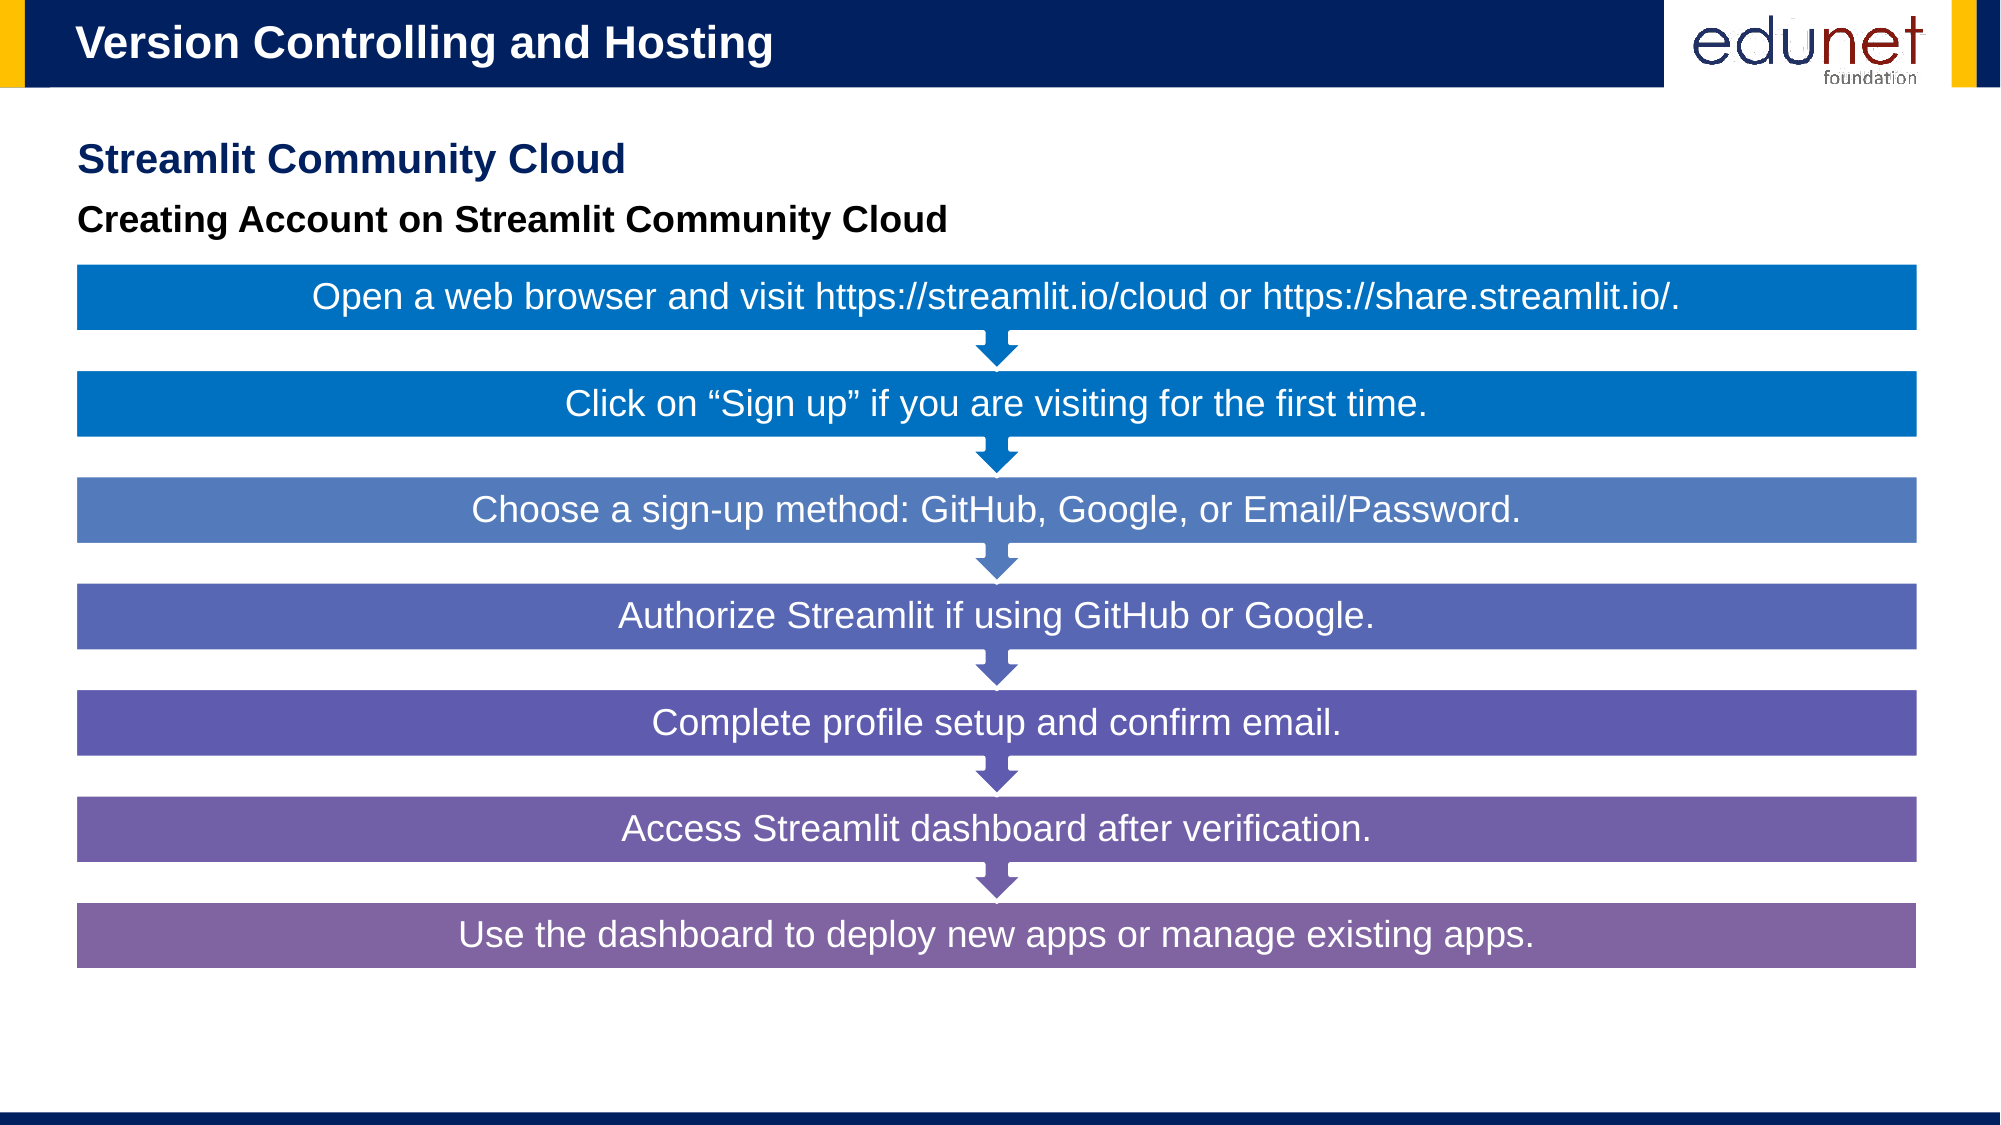

Streamlit Community Cloud
Creating Account on Streamlit Community Cloud
Use the dashboard to deploy new apps or manage existing apps.
Access Streamlit dashboard after verification.
Complete profile setup and confirm email.
Authorize Streamlit if using GitHub or Google.
Choose a sign-up method: GitHub, Google, or Email/Password.
Click on “Sign up” if you are visiting for the first time.
Open a web browser and visit https://streamlit.io/cloud or https://share.streamlit.io/.